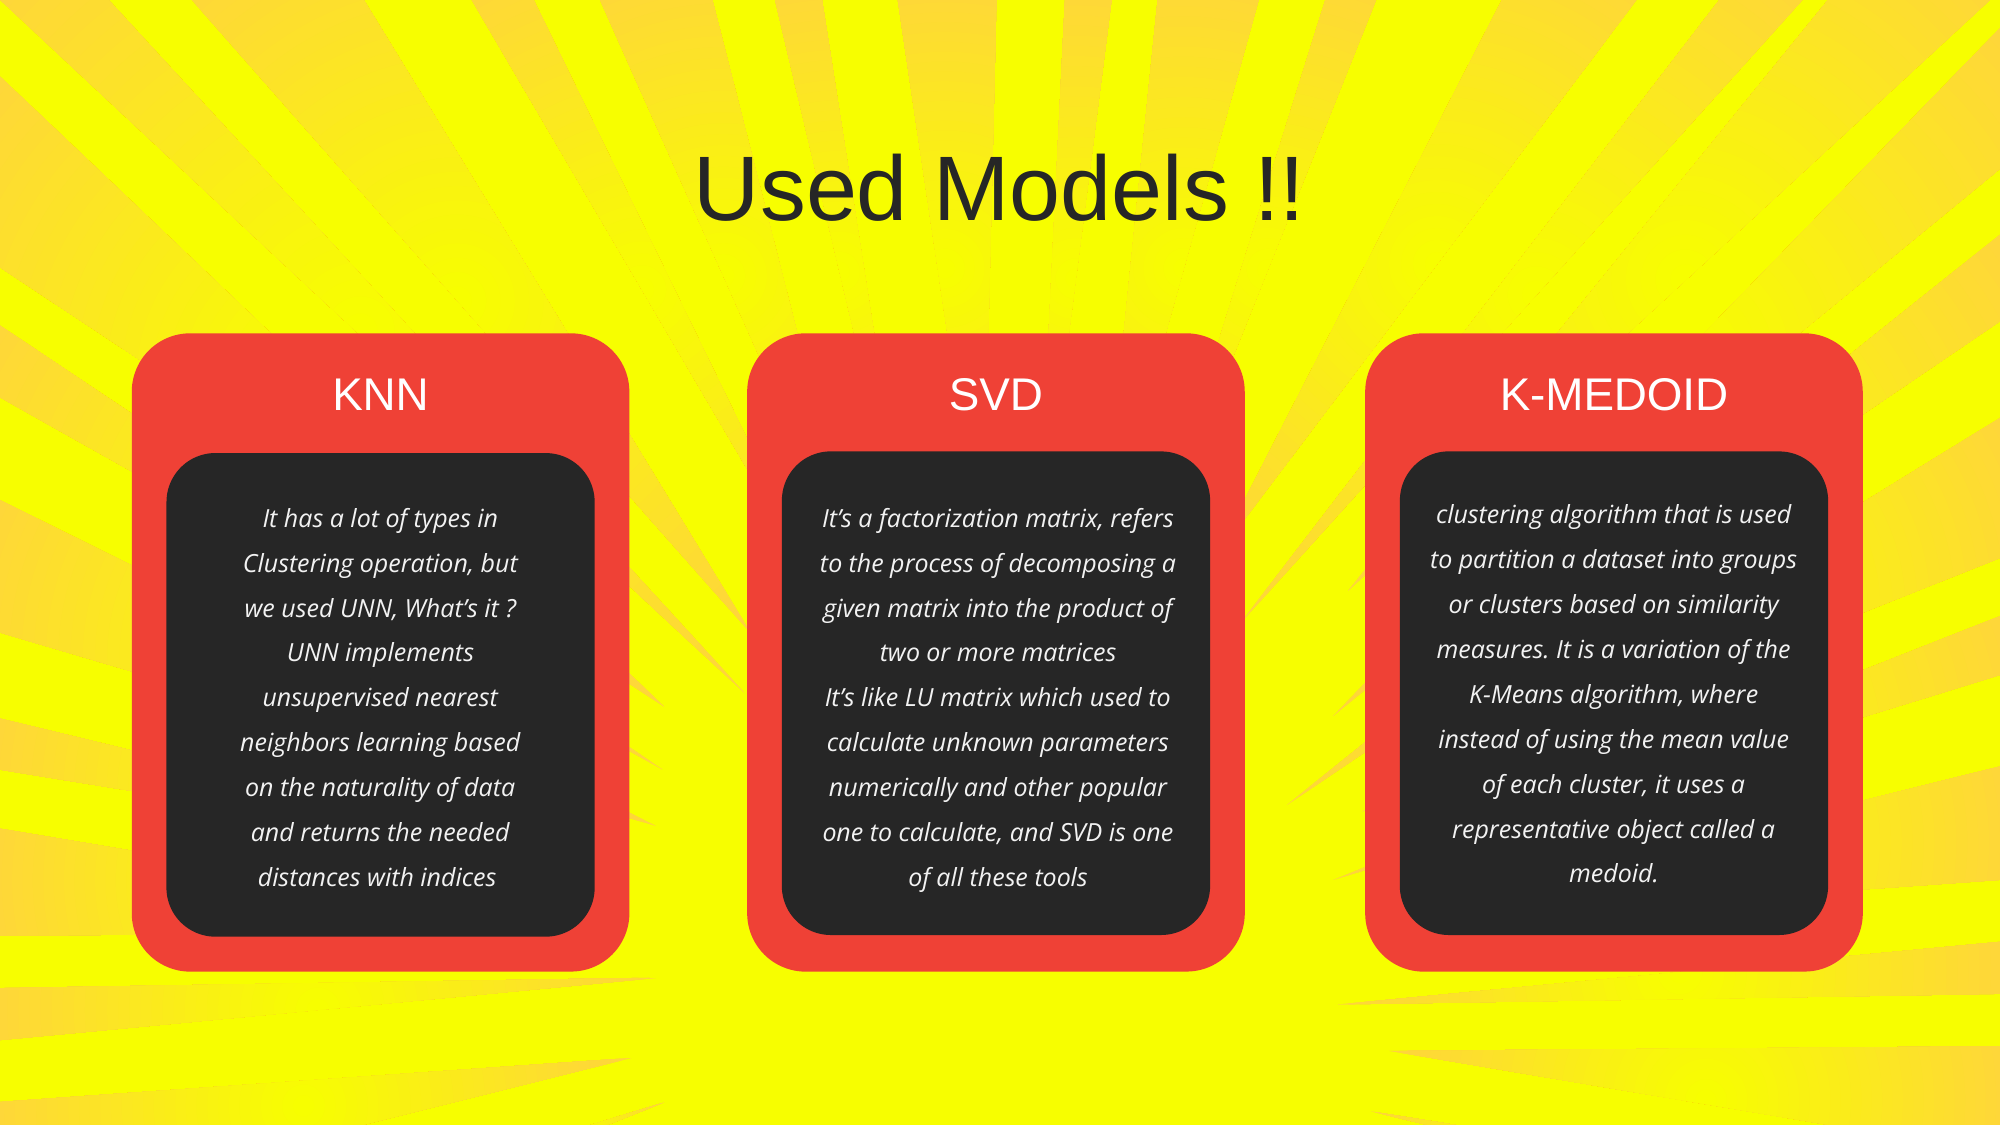

Used Models !!

KNN
SVD
K-MEDOID

clustering algorithm that is used to partition a dataset into groups or clusters based on similarity measures. It is a variation of the K-Means algorithm, where instead of using the mean value of each cluster, it uses a representative object called a medoid.
It has a lot of types in Clustering operation, but we used UNN, What’s it ?
UNN implements unsupervised nearest neighbors learning based on the naturality of data and returns the needed distances with indices
It’s a factorization matrix, refers to the process of decomposing a given matrix into the product of two or more matrices
It’s like LU matrix which used to calculate unknown parameters numerically and other popular one to calculate, and SVD is one of all these tools